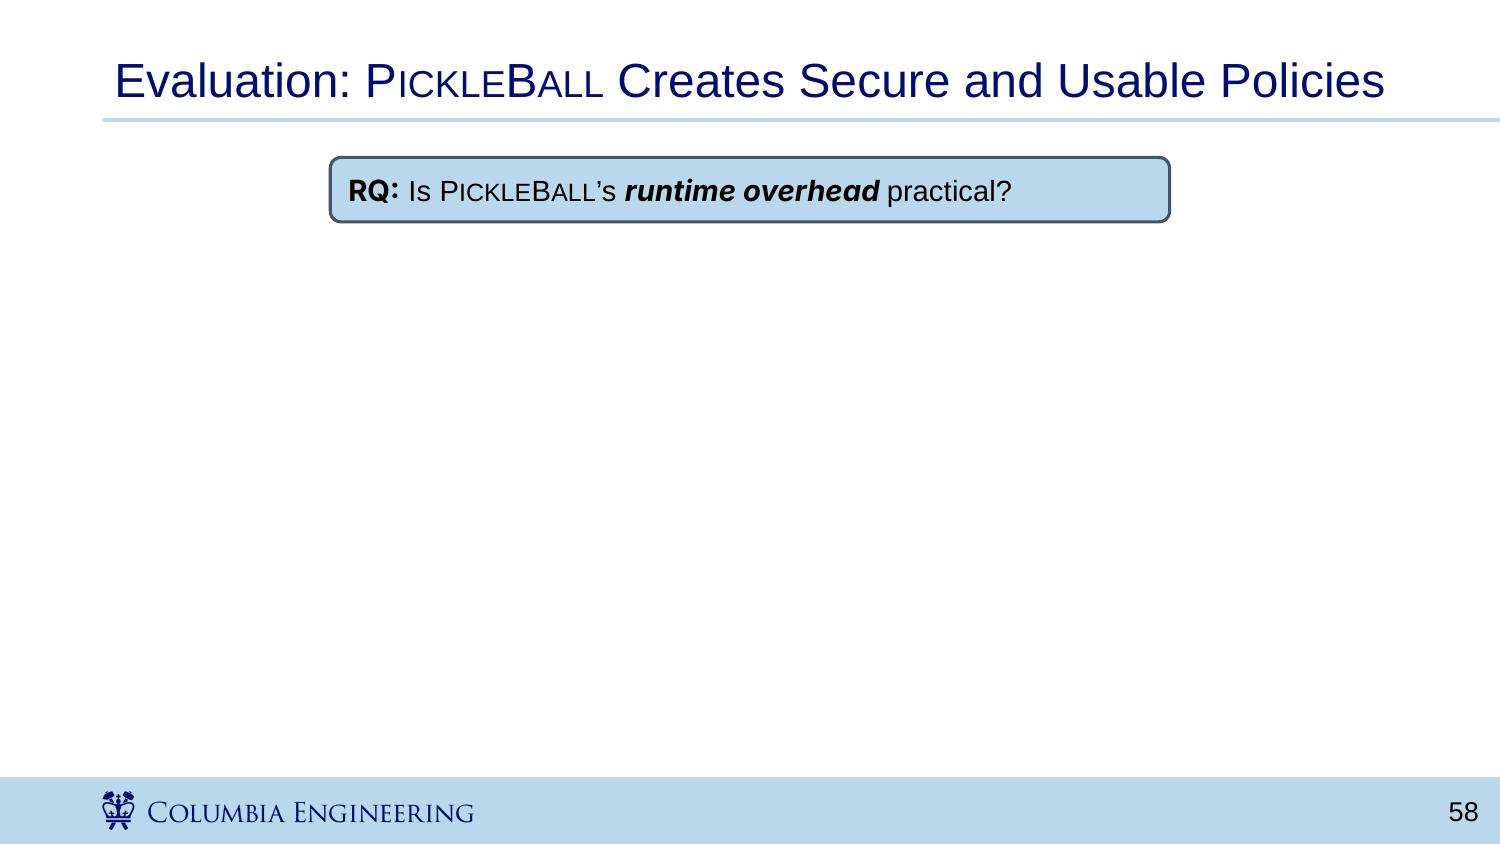

# Evaluation: PICKLEBALL Creates Secure and Usable Policies
RQ: Is PICKLEBALL’s runtime overhead practical?
58